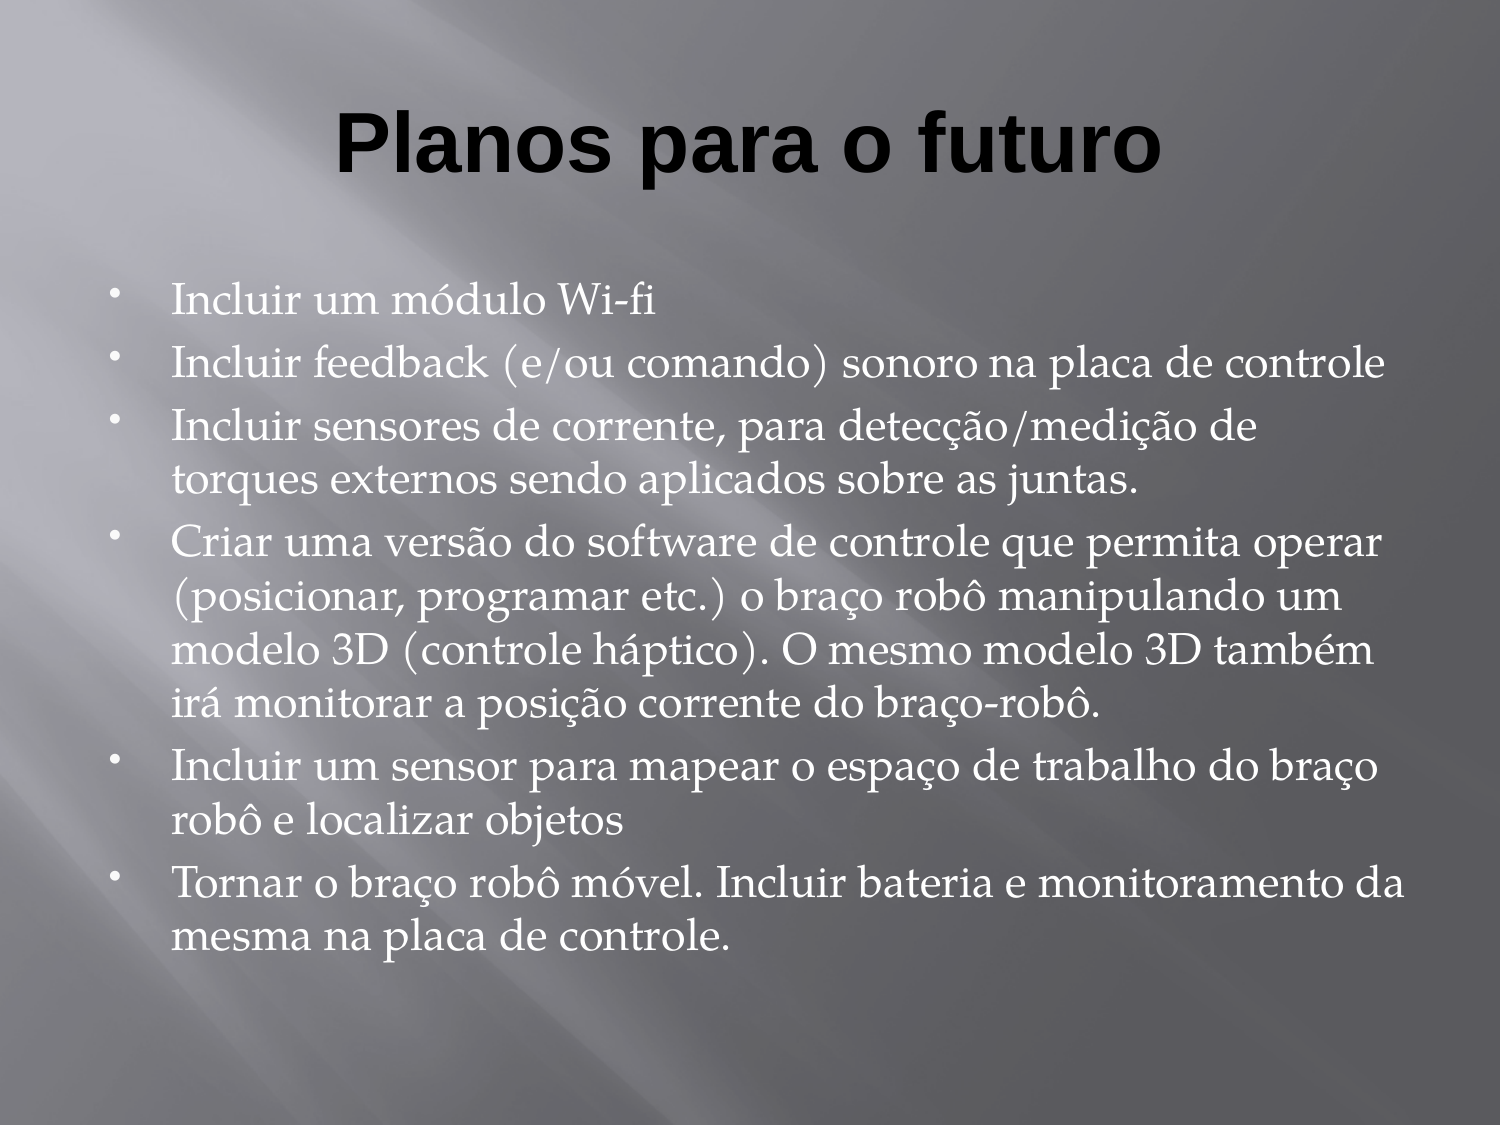

# Planos para o futuro
Incluir um módulo Wi-fi
Incluir feedback (e/ou comando) sonoro na placa de controle
Incluir sensores de corrente, para detecção/medição de torques externos sendo aplicados sobre as juntas.
Criar uma versão do software de controle que permita operar (posicionar, programar etc.) o braço robô manipulando um modelo 3D (controle háptico). O mesmo modelo 3D também irá monitorar a posição corrente do braço-robô.
Incluir um sensor para mapear o espaço de trabalho do braço robô e localizar objetos
Tornar o braço robô móvel. Incluir bateria e monitoramento da mesma na placa de controle.